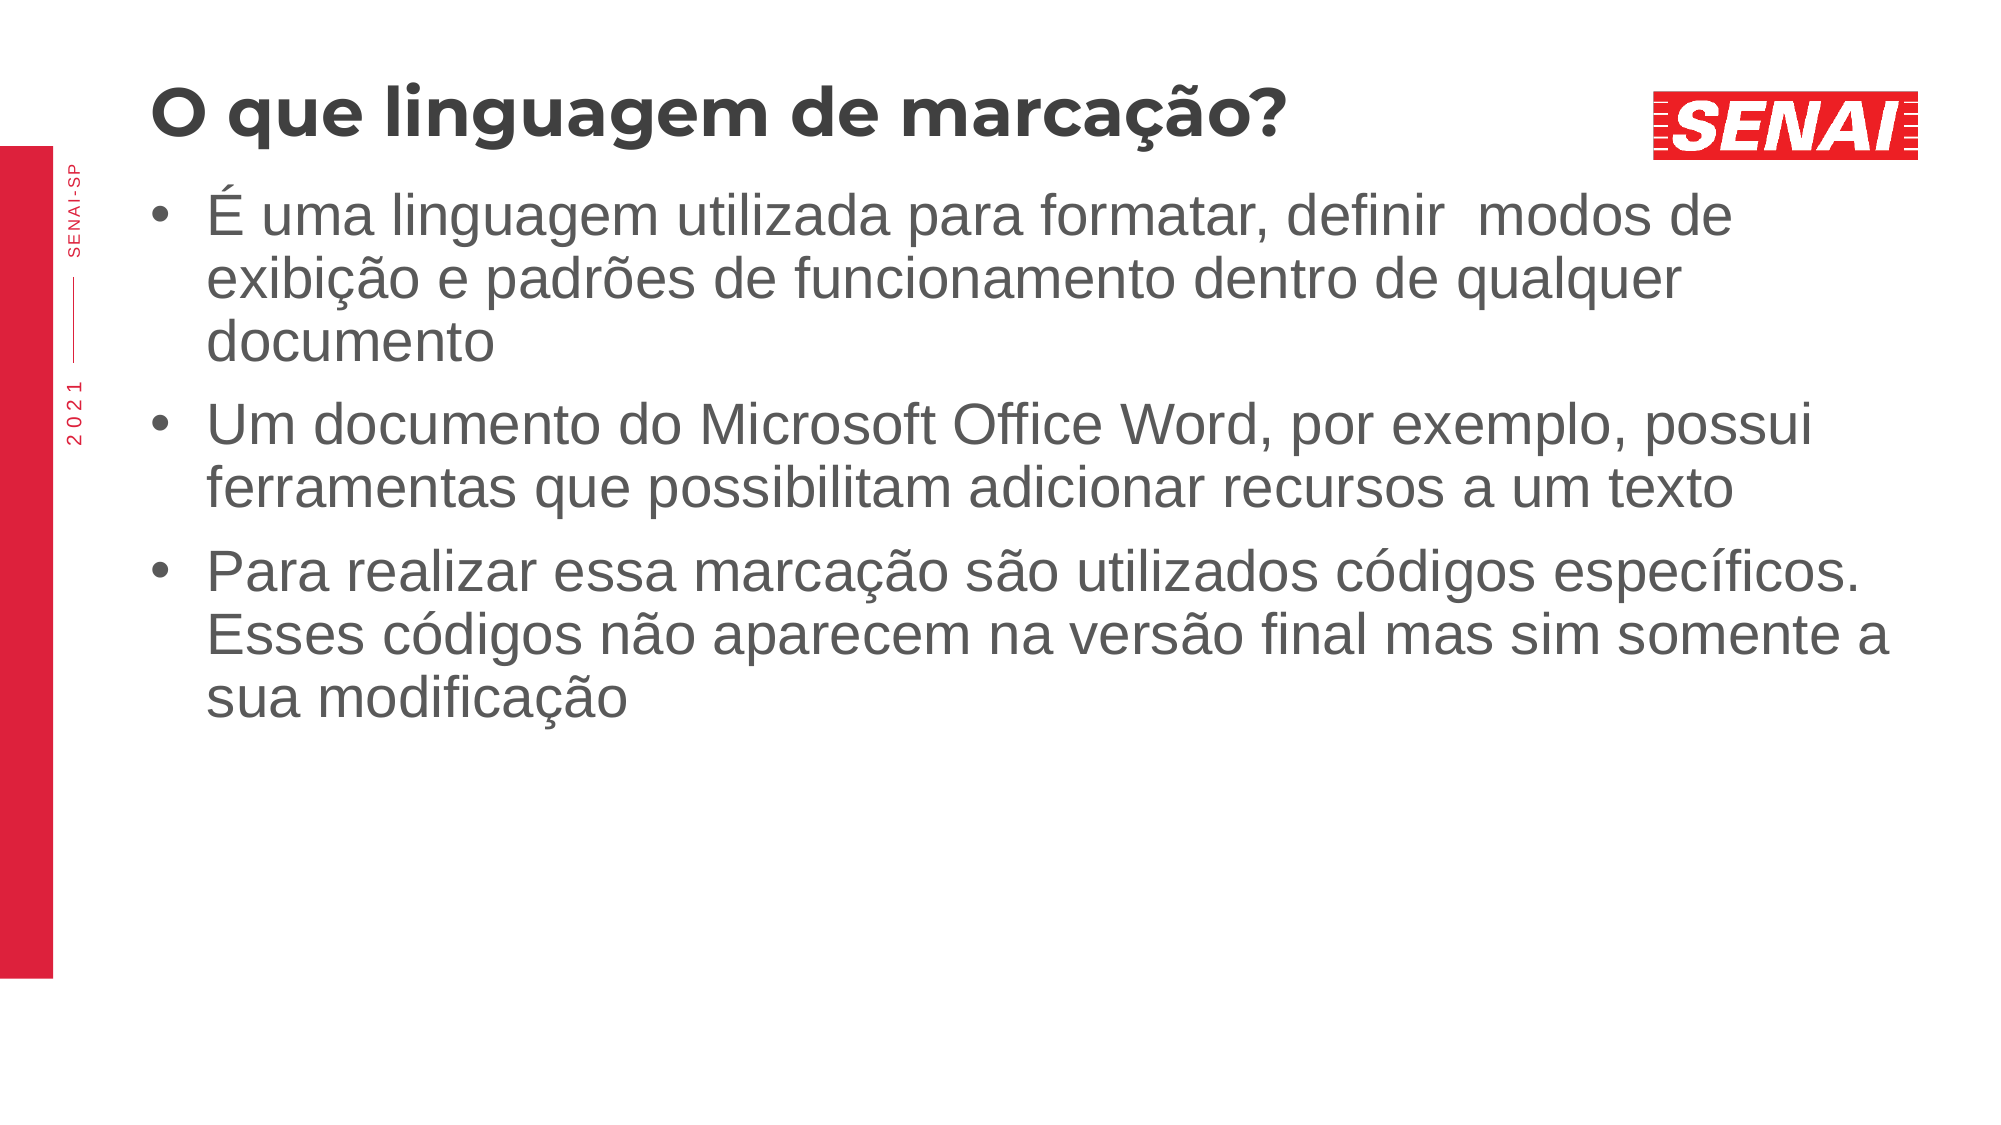

# O que linguagem de marcação?
É uma linguagem utilizada para formatar, definir  modos de exibição e padrões de funcionamento dentro de qualquer documento
Um documento do Microsoft Office Word, por exemplo, possui ferramentas que possibilitam adicionar recursos a um texto
Para realizar essa marcação são utilizados códigos específicos. Esses códigos não aparecem na versão final mas sim somente a sua modificação